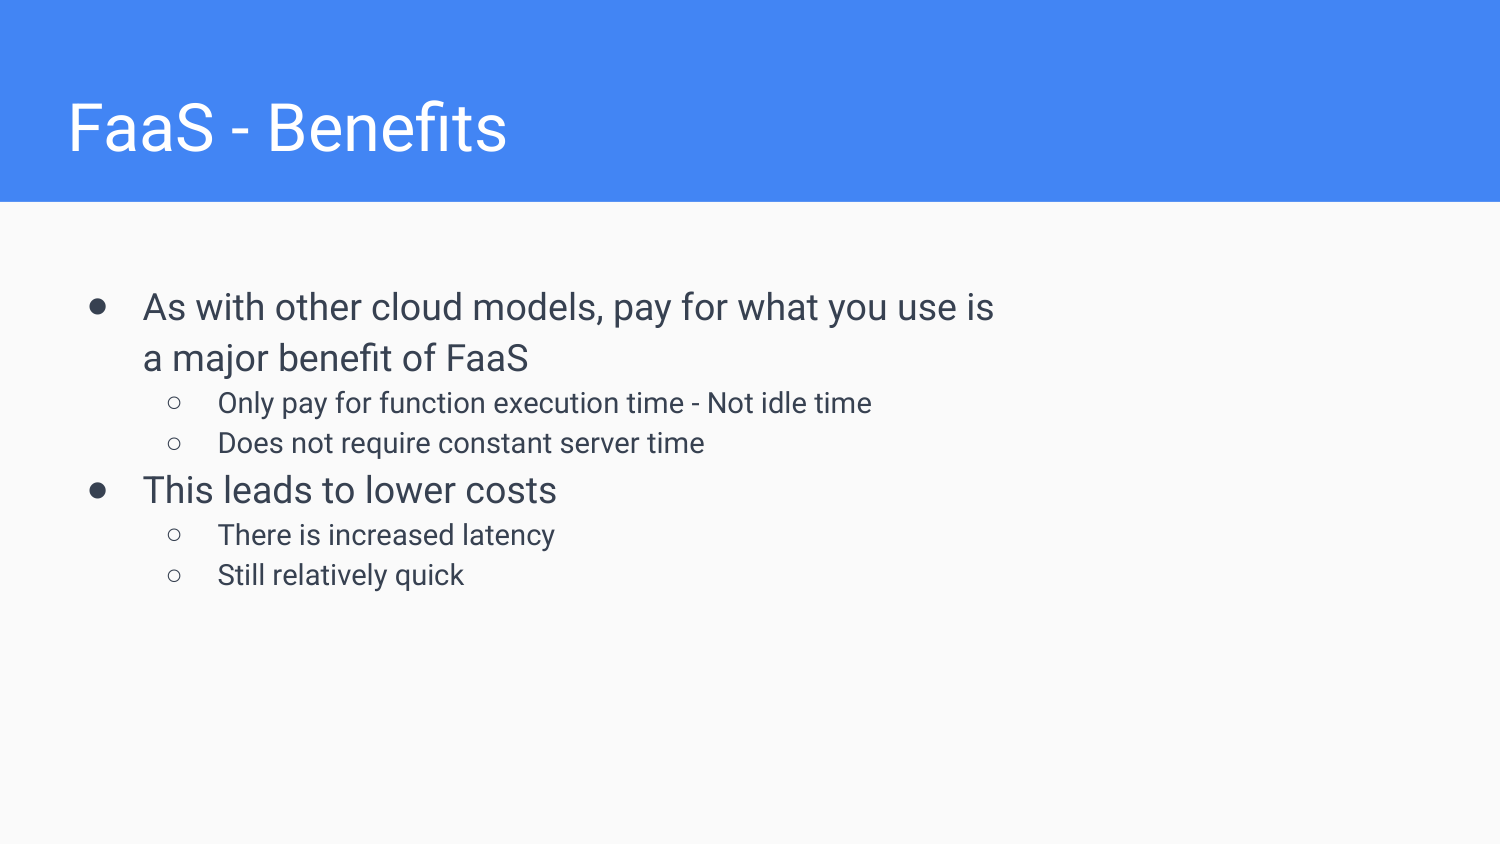

# FaaS - Benefits
As with other cloud models, pay for what you use is a major benefit of FaaS
Only pay for function execution time - Not idle time
Does not require constant server time
This leads to lower costs
There is increased latency
Still relatively quick